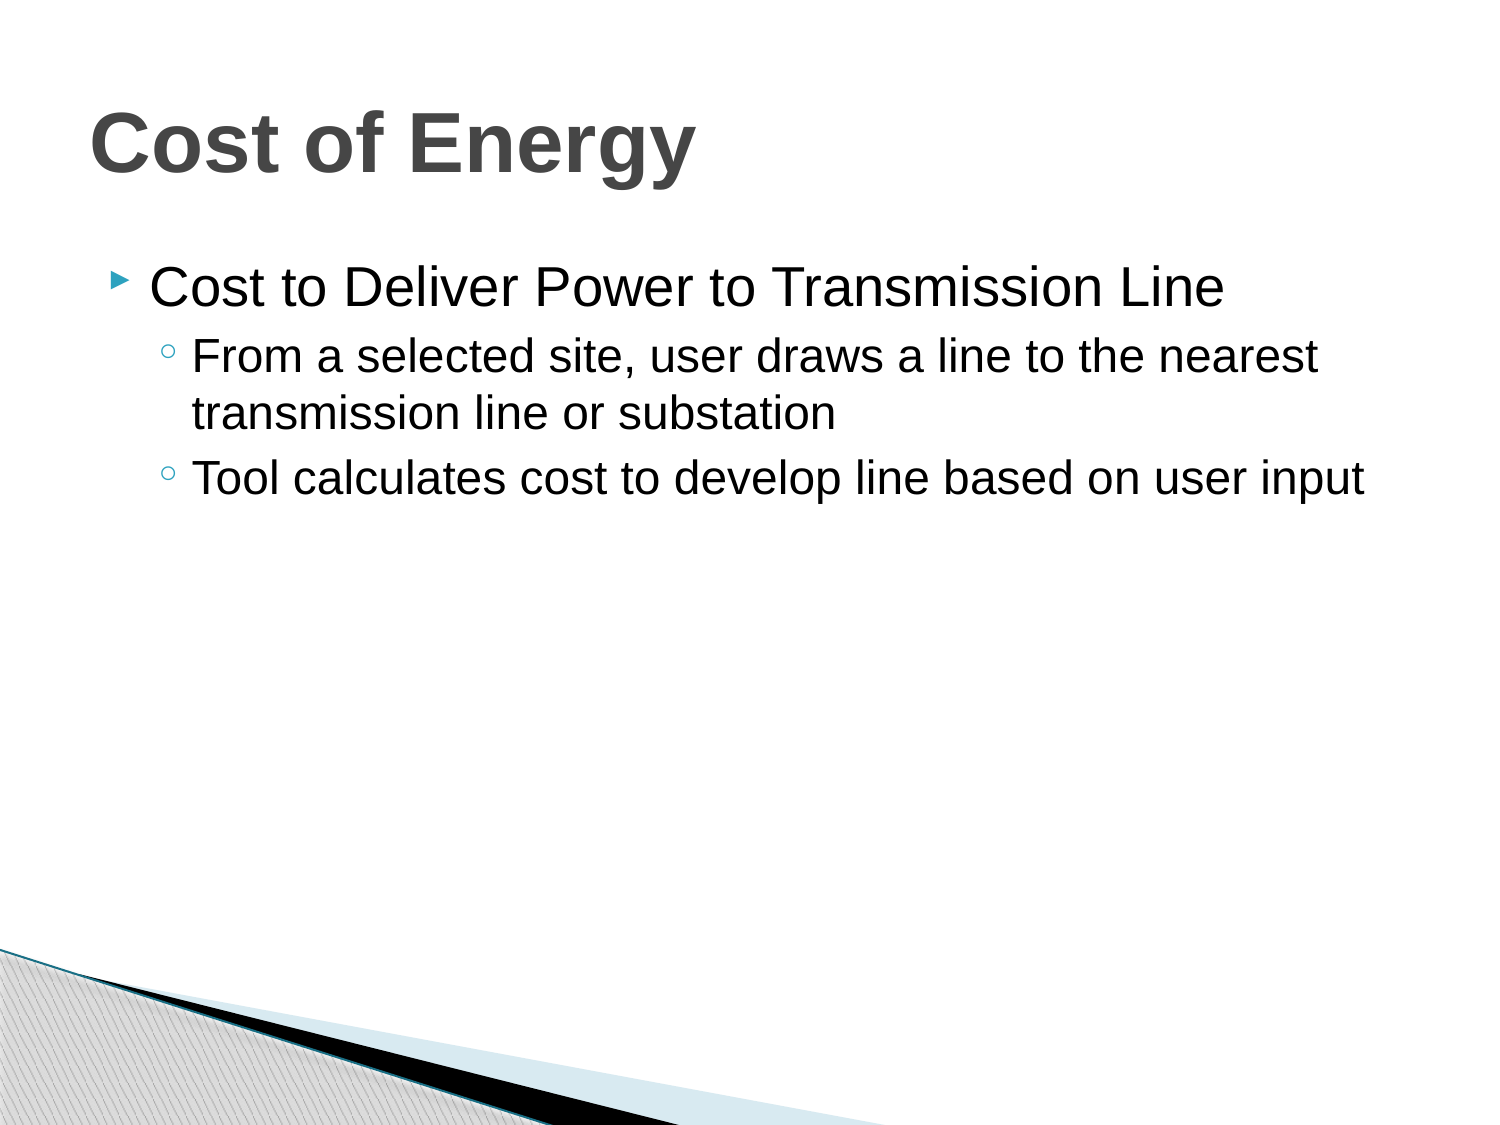

# Cost of Energy
Cost to Deliver Power to Transmission Line
From a selected site, user draws a line to the nearest transmission line or substation
Tool calculates cost to develop line based on user input